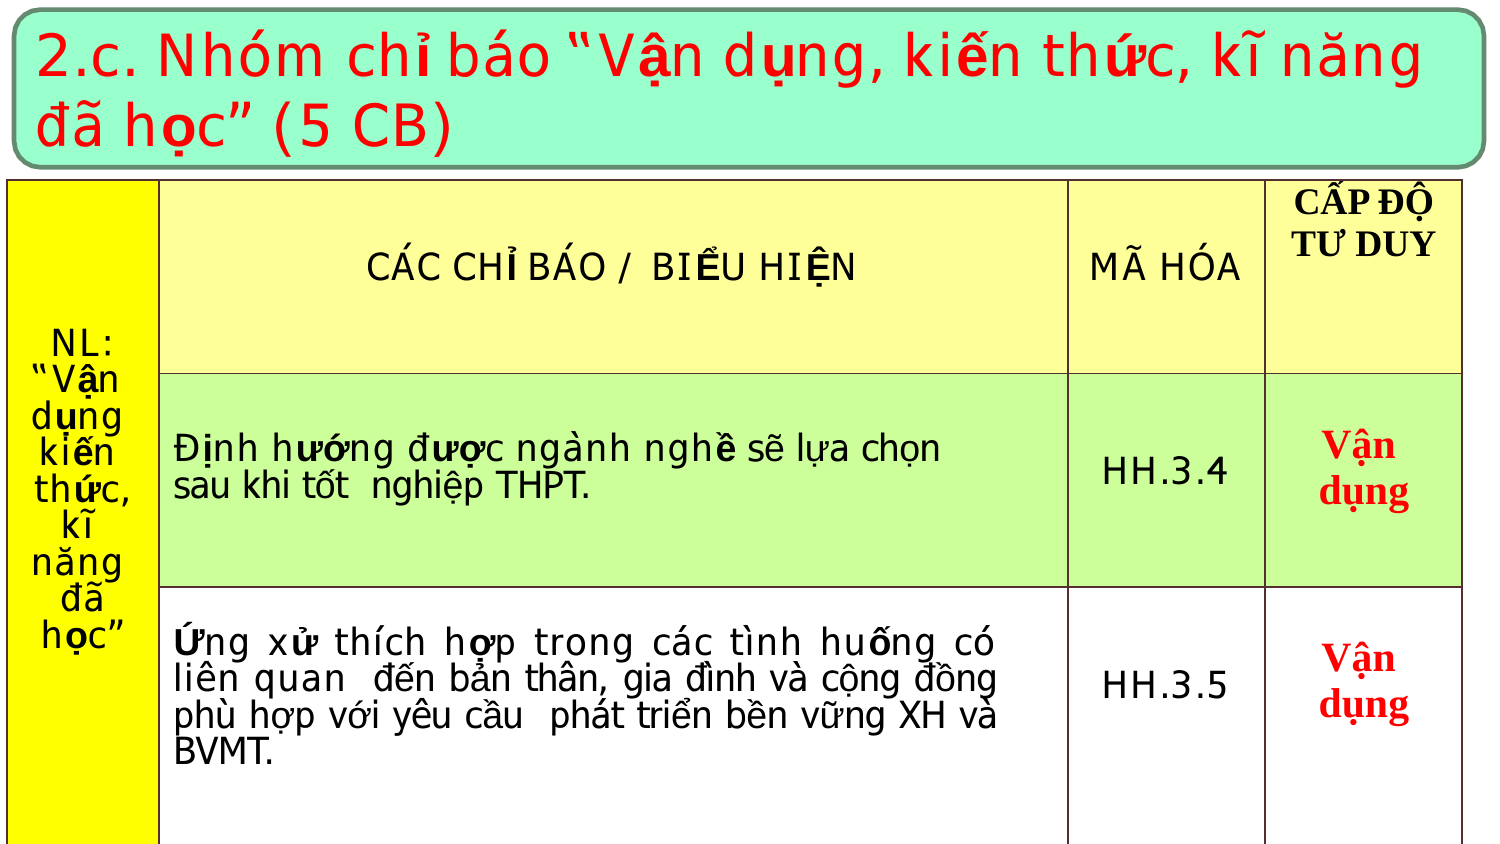

# 2.c. Nhóm chỉ báo “Vận dụng, kiến thức, kĩ năng  đã học” (5 CB)
| NL: “Vận dụng kiến thức, kĩ năng đã học” | CÁC CHỈ BÁO / BIỂU HIỆN | MÃ HÓA | CẤP ĐỘ TƯ DUY |
| --- | --- | --- | --- |
|  | Định hướng được ngành nghề sẽ lựa chọn sau khi tốt nghiệp THPT. | HH.3.4 | Vận dụng |
|  | Ứng xử thích hợp trong các tình huống có liên quan đến bản thân, gia đình và cộng đồng phù hợp với yêu cầu phát triển bền vững XH và BVMT. | HH.3.5 | Vận dụng |